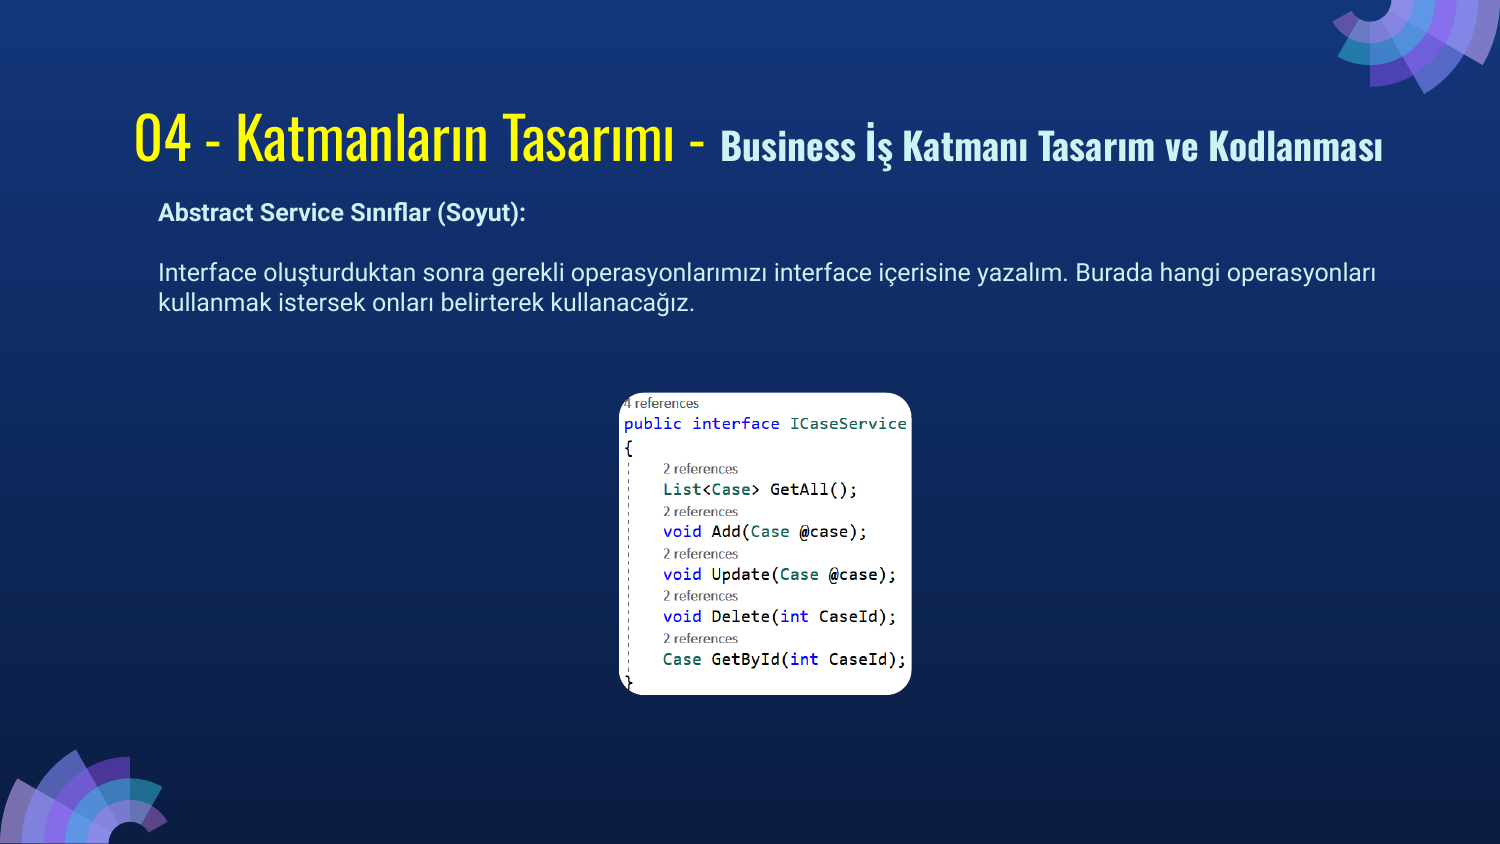

04 - Katmanların Tasarımı - Business İş Katmanı Tasarım ve Kodlanması
# Abstract Service Sınıflar (Soyut):

Interface oluşturduktan sonra gerekli operasyonlarımızı interface içerisine yazalım. Burada hangi operasyonları kullanmak istersek onları belirterek kullanacağız.